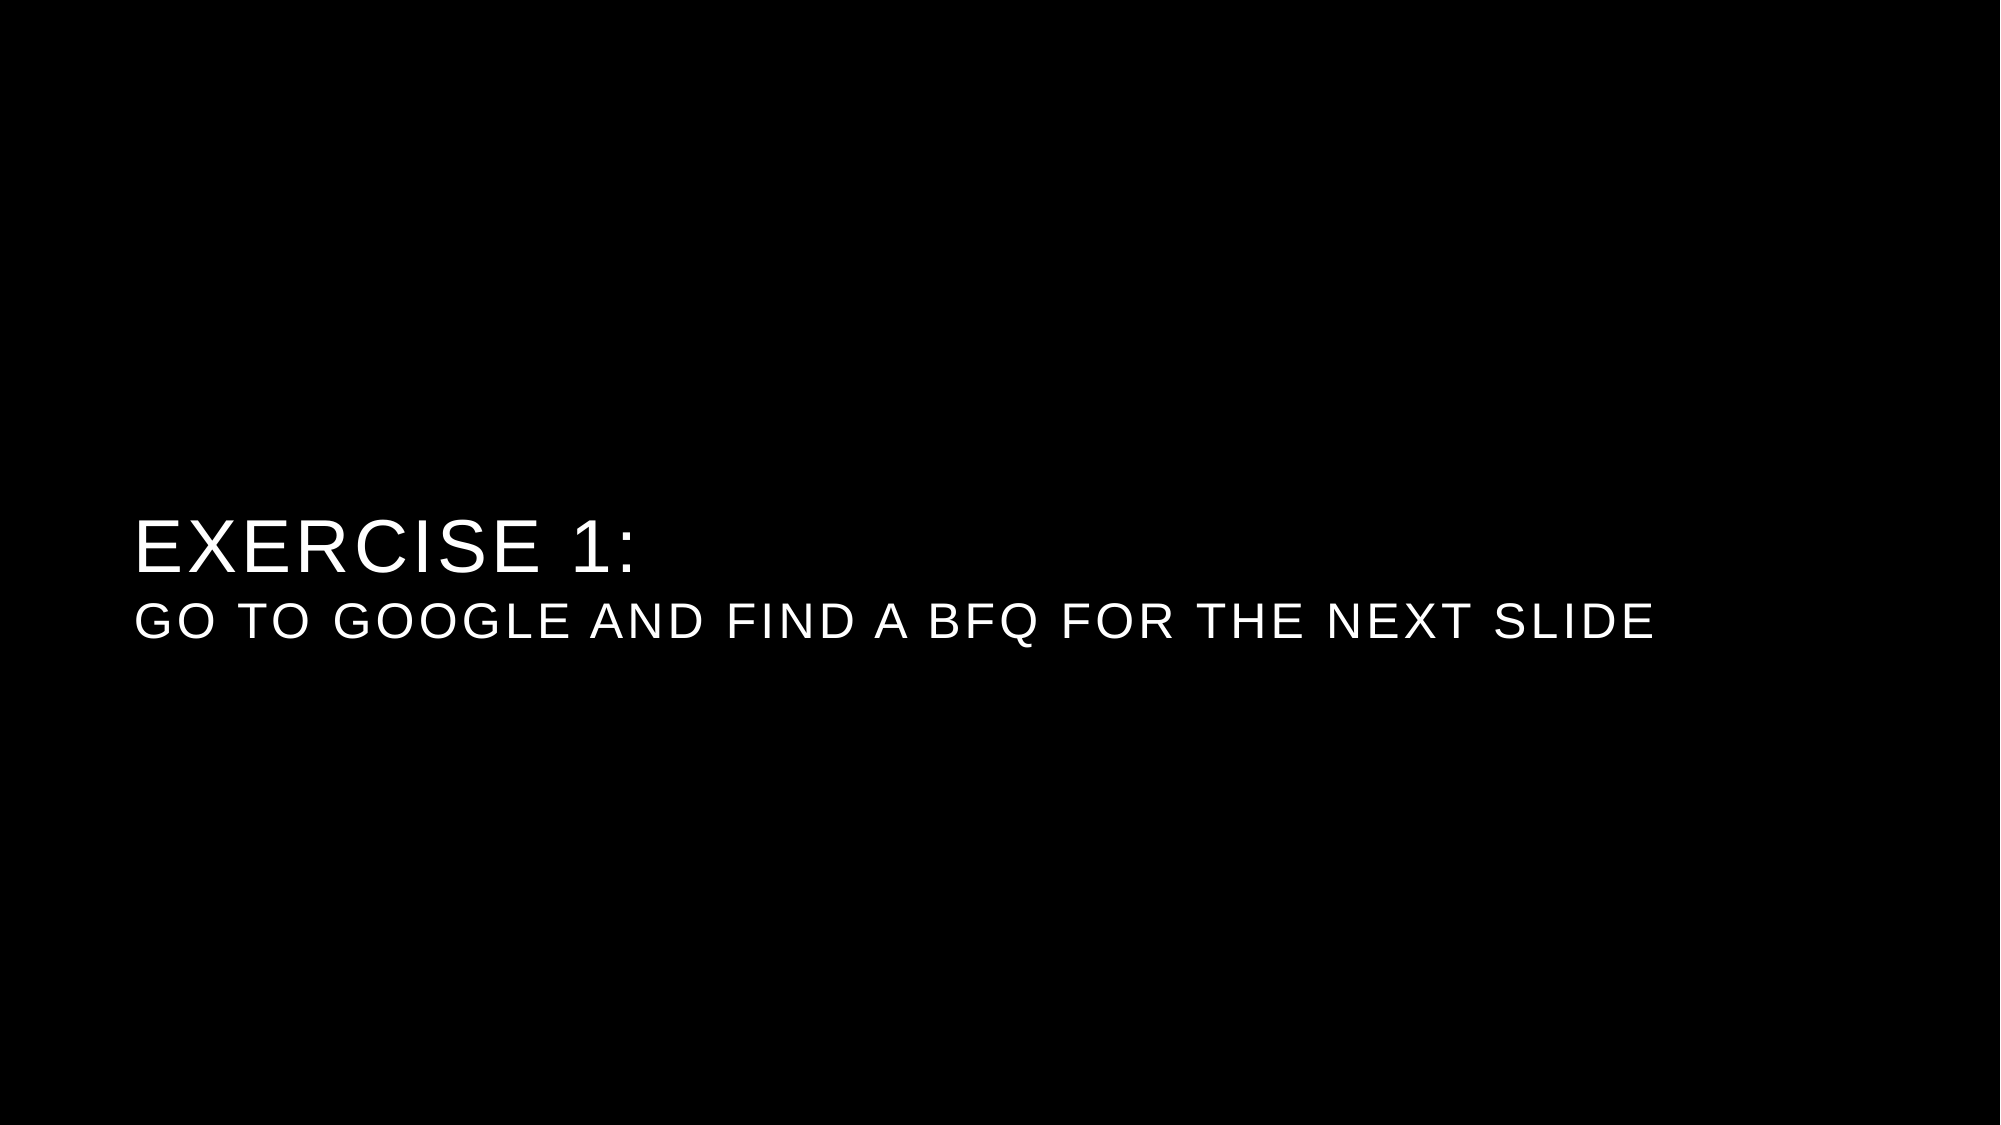

# Exercise 1: Go to google and find a bfq for the next slide